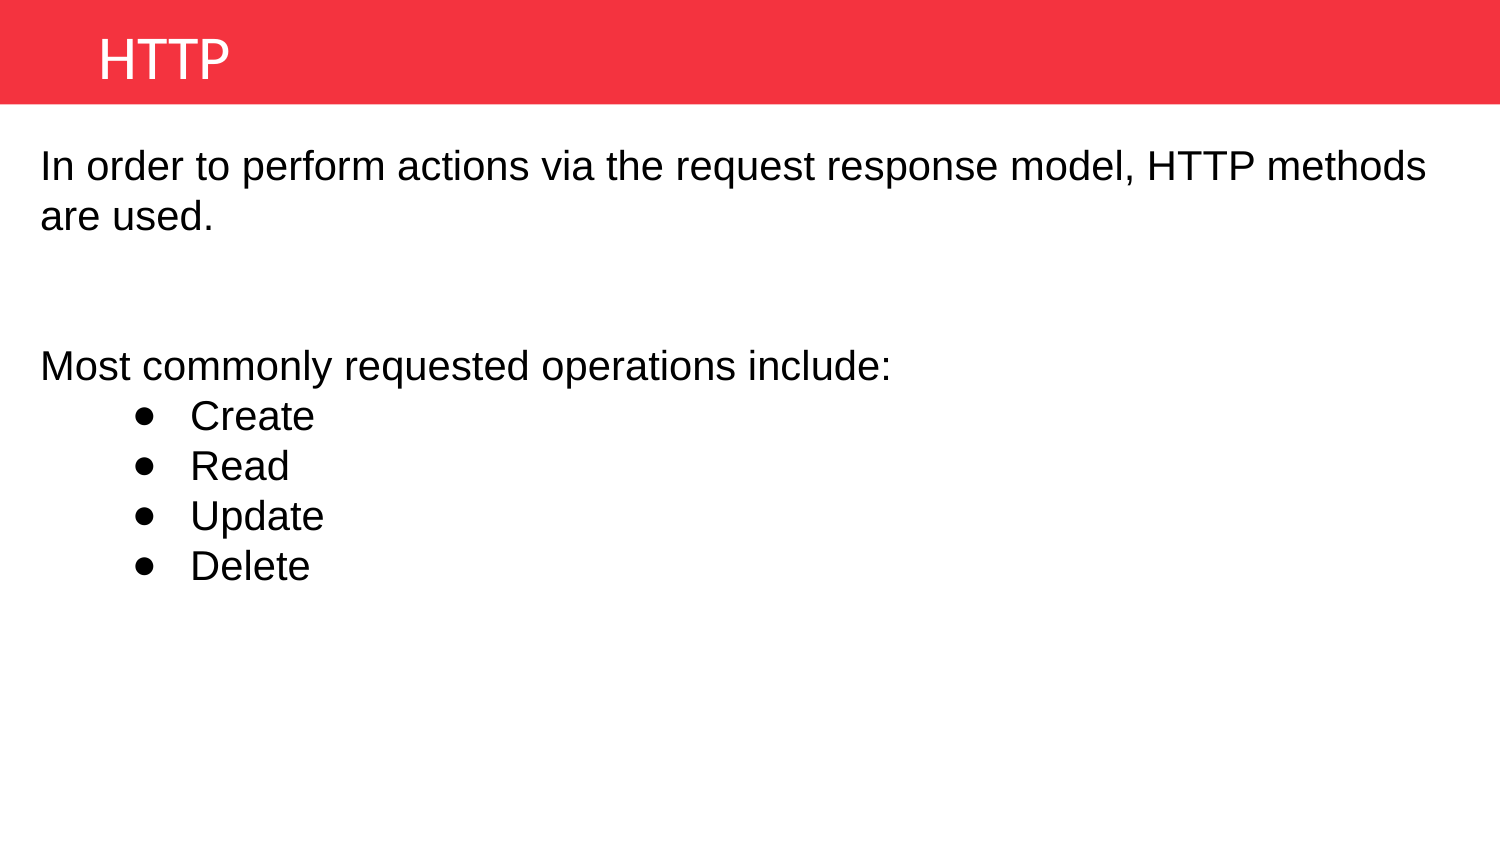

HTTP

In order to perform actions via the request response model, HTTP methods are used.

Most commonly requested operations include:
Create
Read
Update
Delete